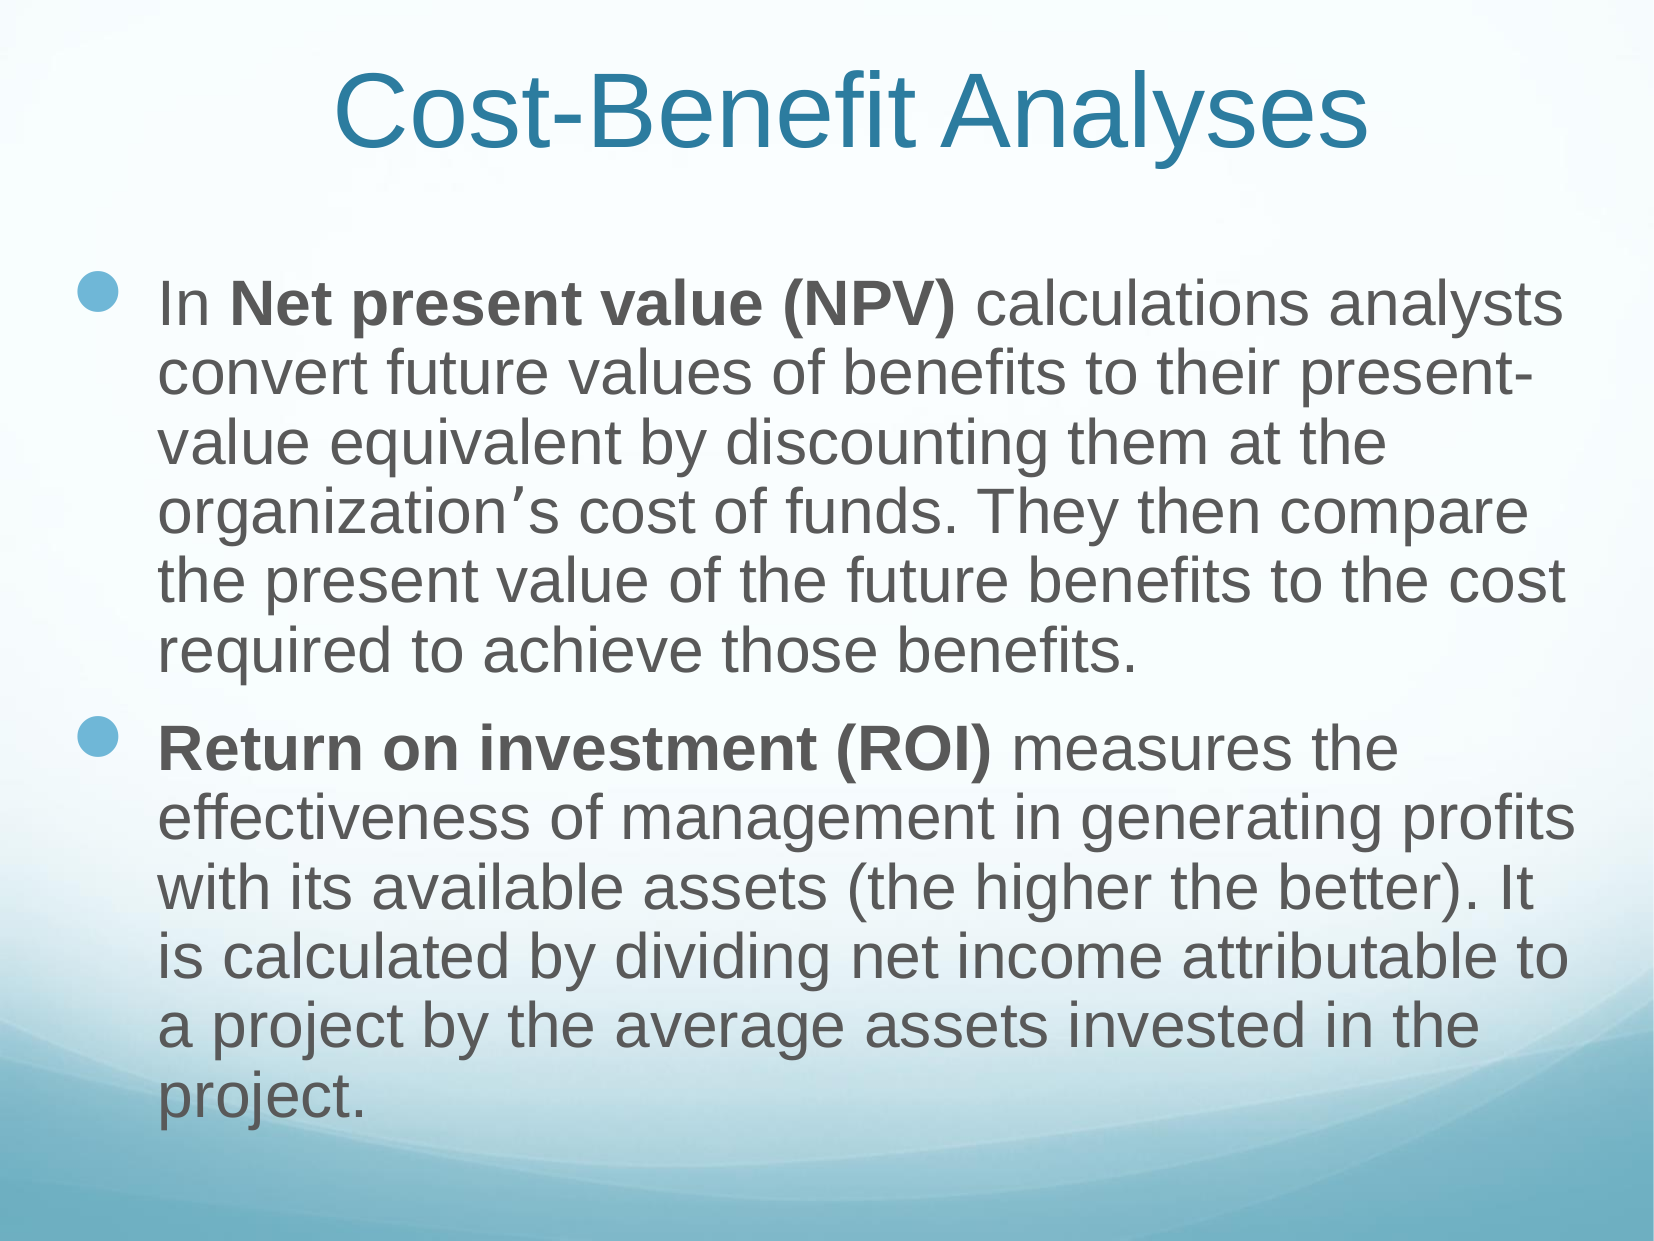

# Cost-Benefit Analyses
In Net present value (NPV) calculations analysts convert future values of benefits to their present-value equivalent by discounting them at the organization’s cost of funds. They then compare the present value of the future benefits to the cost required to achieve those benefits.
Return on investment (ROI) measures the effectiveness of management in generating profits with its available assets (the higher the better). It is calculated by dividing net income attributable to a project by the average assets invested in the project.